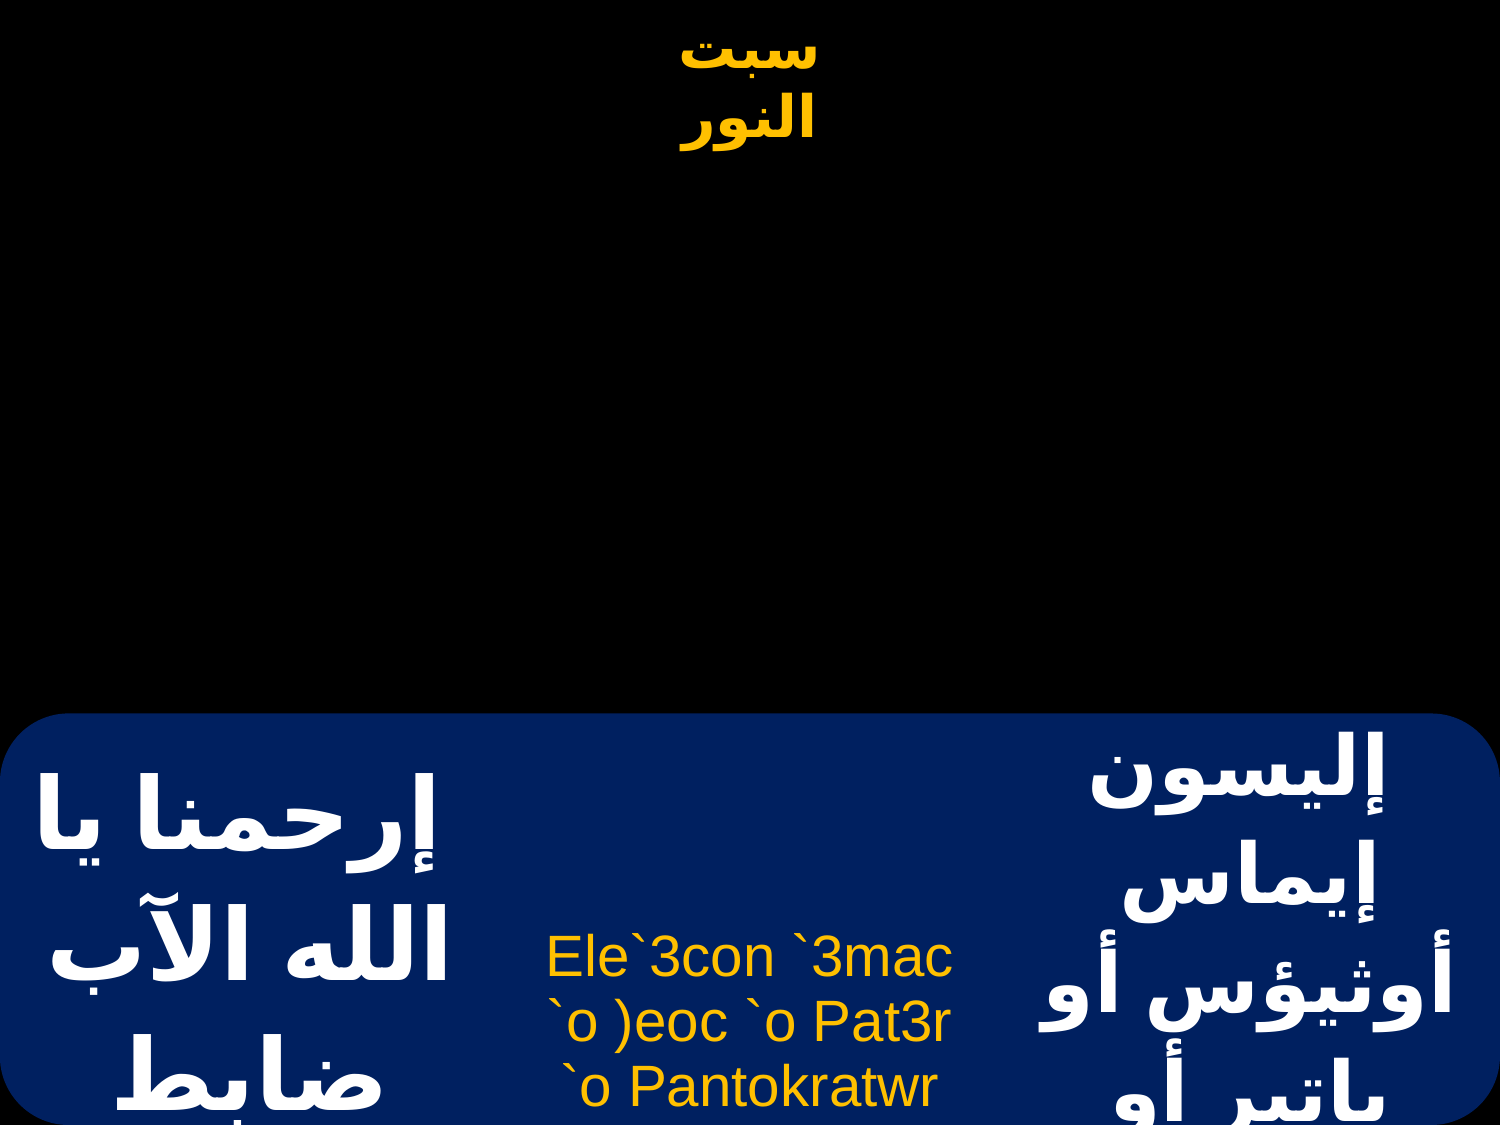

| إرحمنا يا الله الآب ضابط الكل | Ele`3con `3mac `o )eoc `o Pat3r `o Pantokratwr | إليسون إيماس أوثيؤس أو باتير أو بانطو كراطور |
| --- | --- | --- |